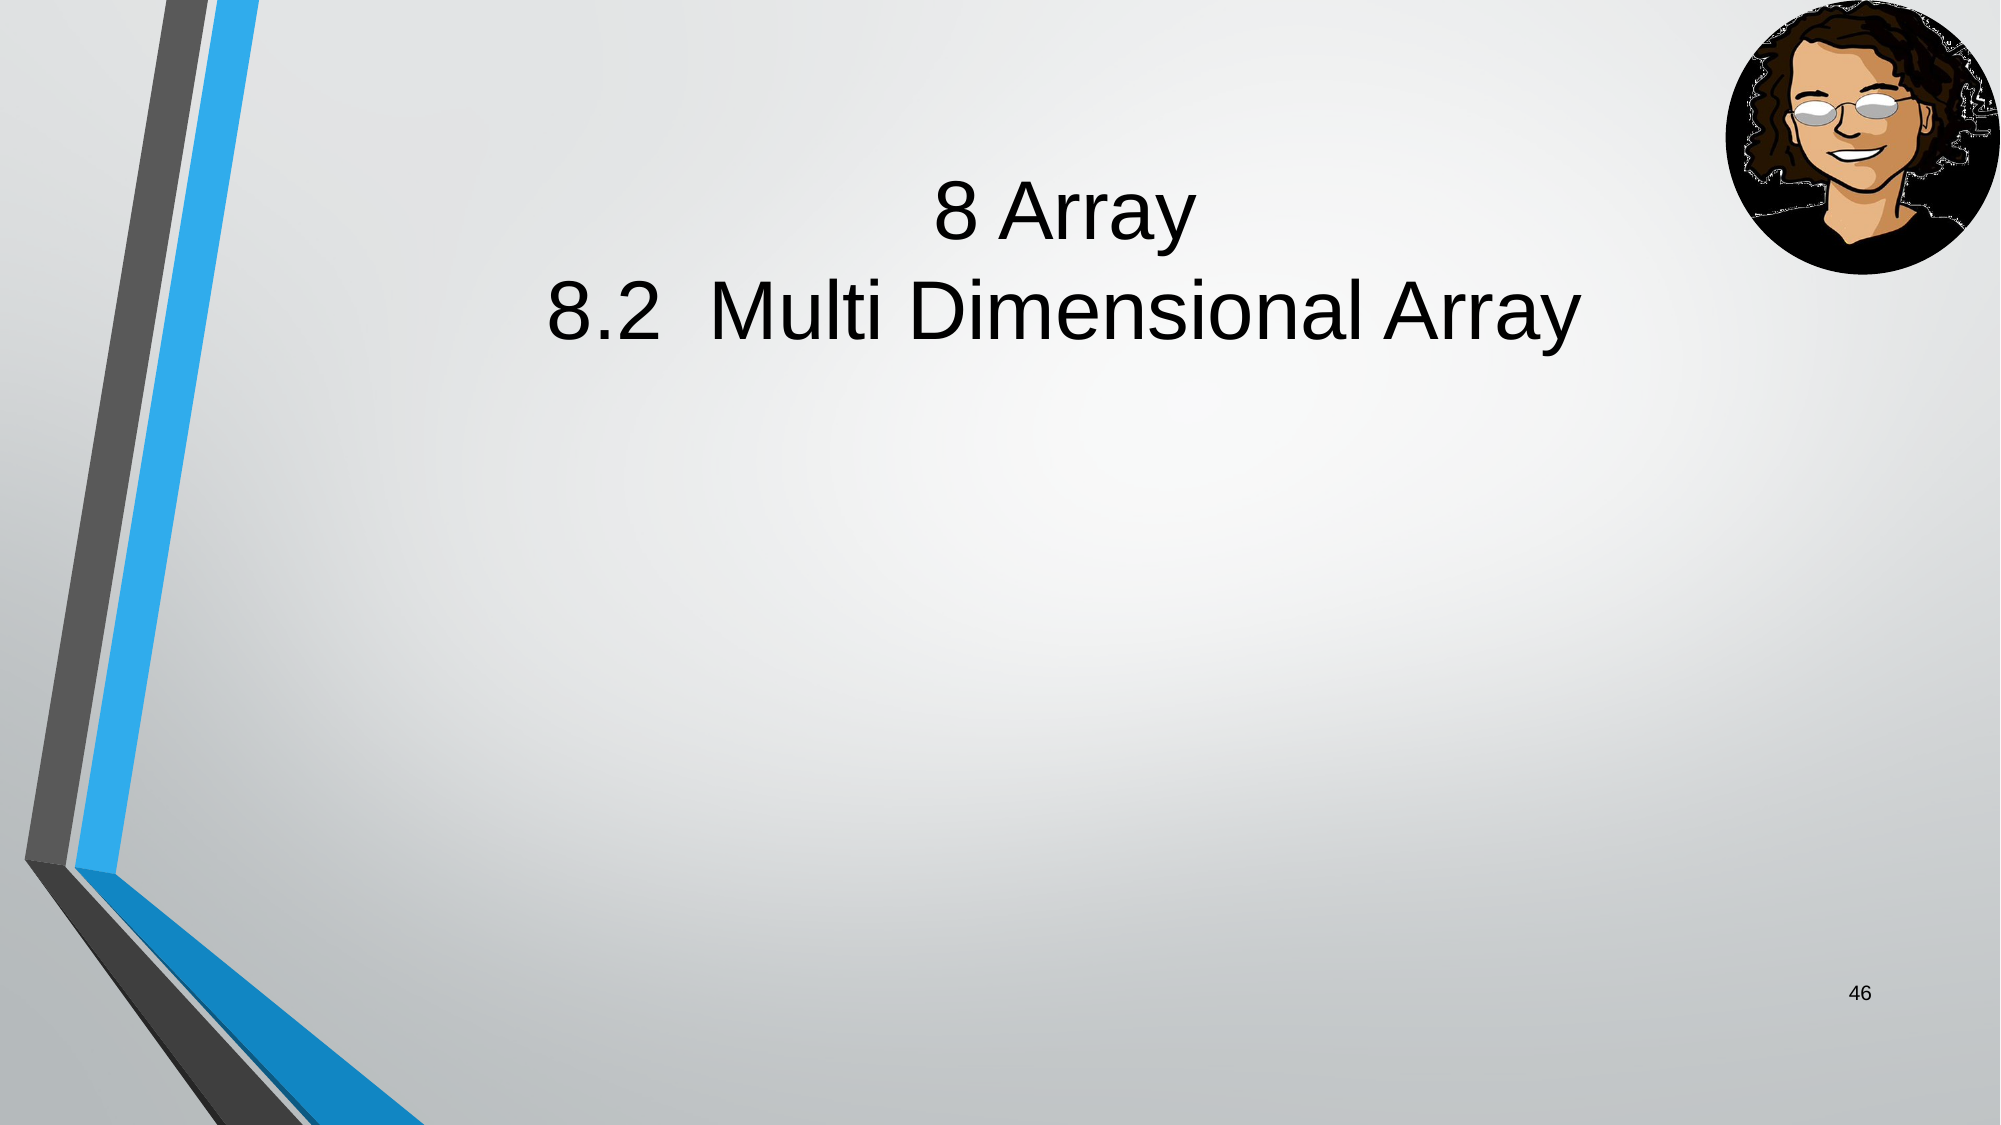

# 8 Array 8.2  Multi Dimensional Array

46